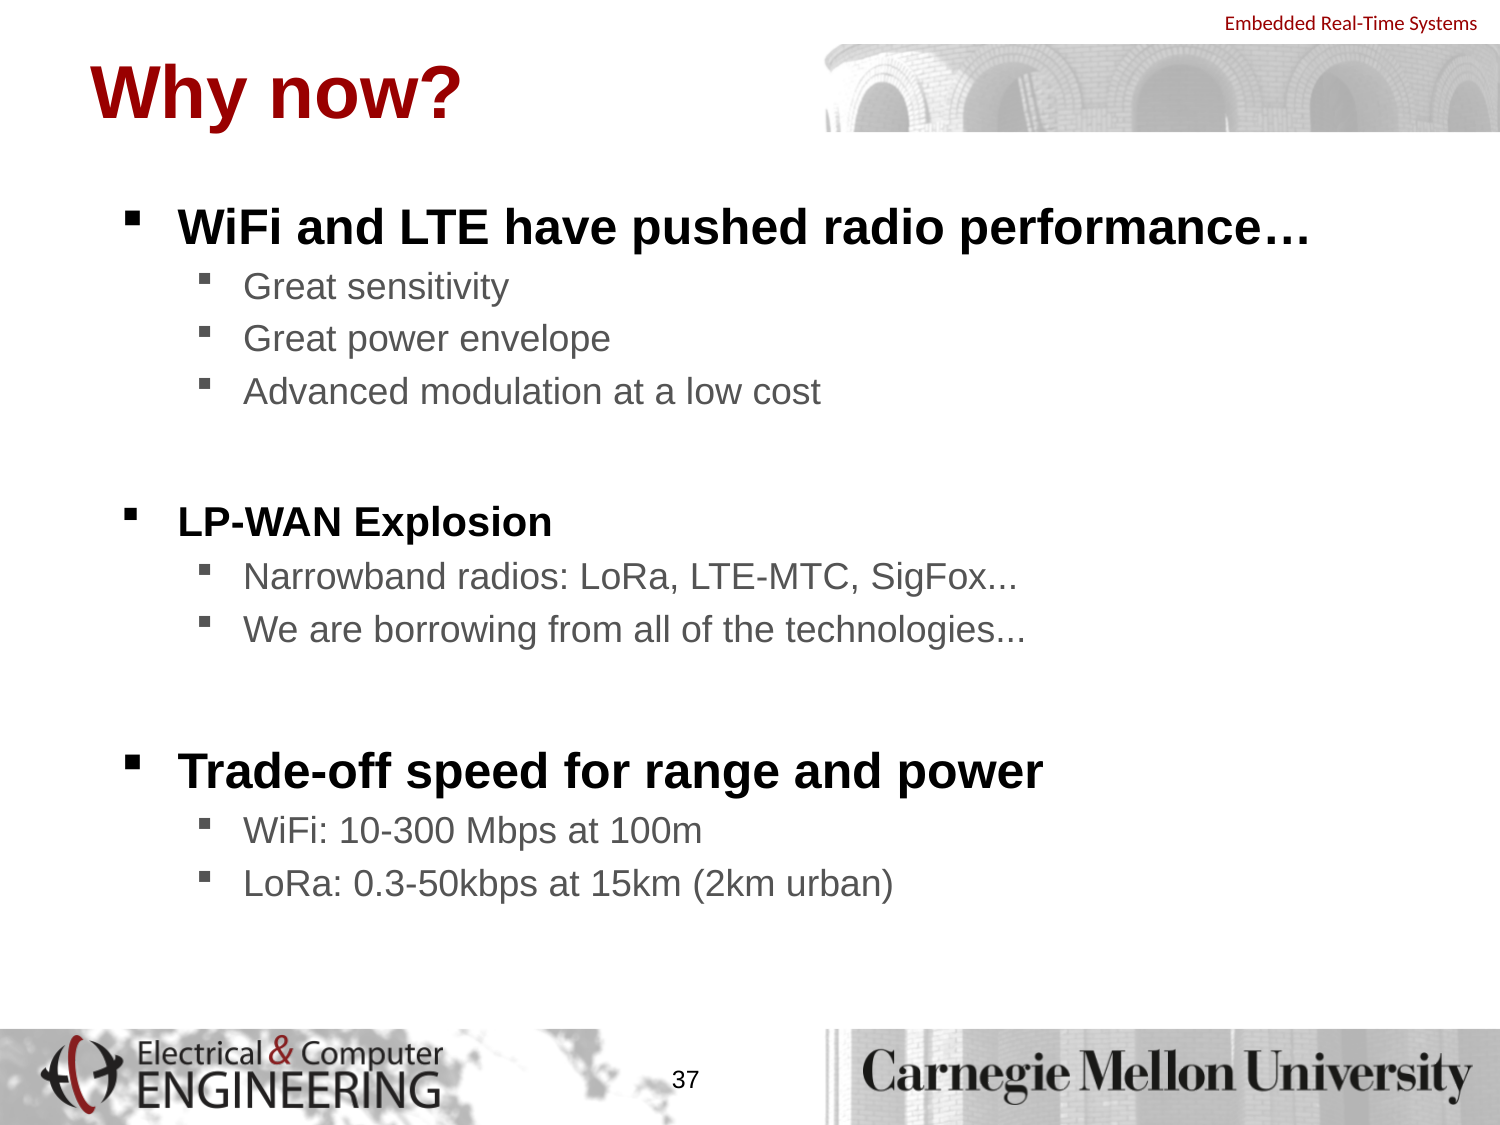

# Why now?
WiFi and LTE have pushed radio performance…
Great sensitivity
Great power envelope
Advanced modulation at a low cost

LP-WAN Explosion
Narrowband radios: LoRa, LTE-MTC, SigFox...
We are borrowing from all of the technologies...

Trade-off speed for range and power
WiFi: 10-300 Mbps at 100m
LoRa: 0.3-50kbps at 15km (2km urban)

37